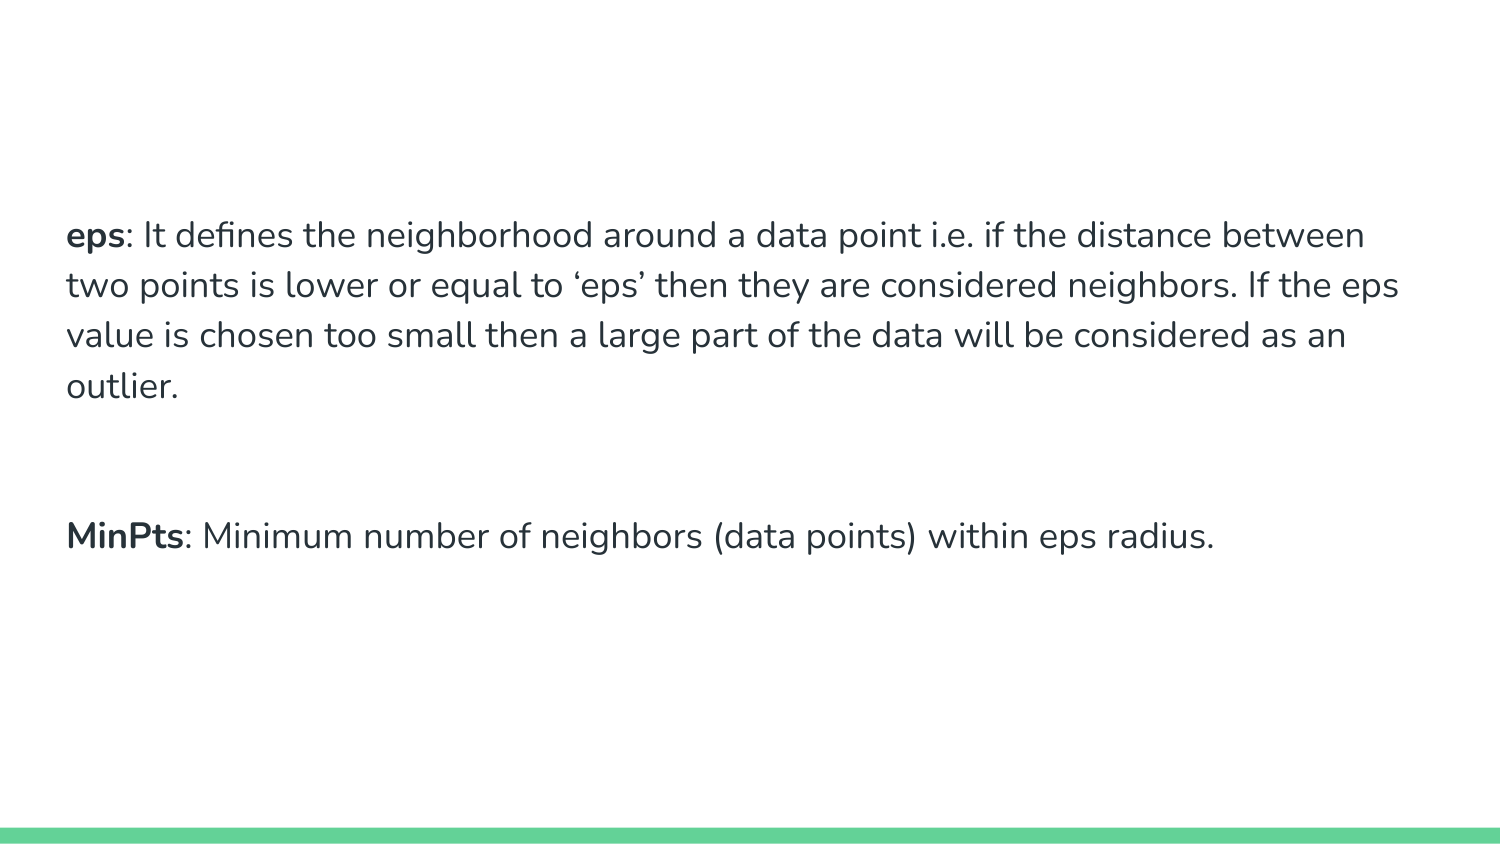

eps: It defines the neighborhood around a data point i.e. if the distance between two points is lower or equal to ‘eps’ then they are considered neighbors. If the eps value is chosen too small then a large part of the data will be considered as an outlier.

MinPts: Minimum number of neighbors (data points) within eps radius.